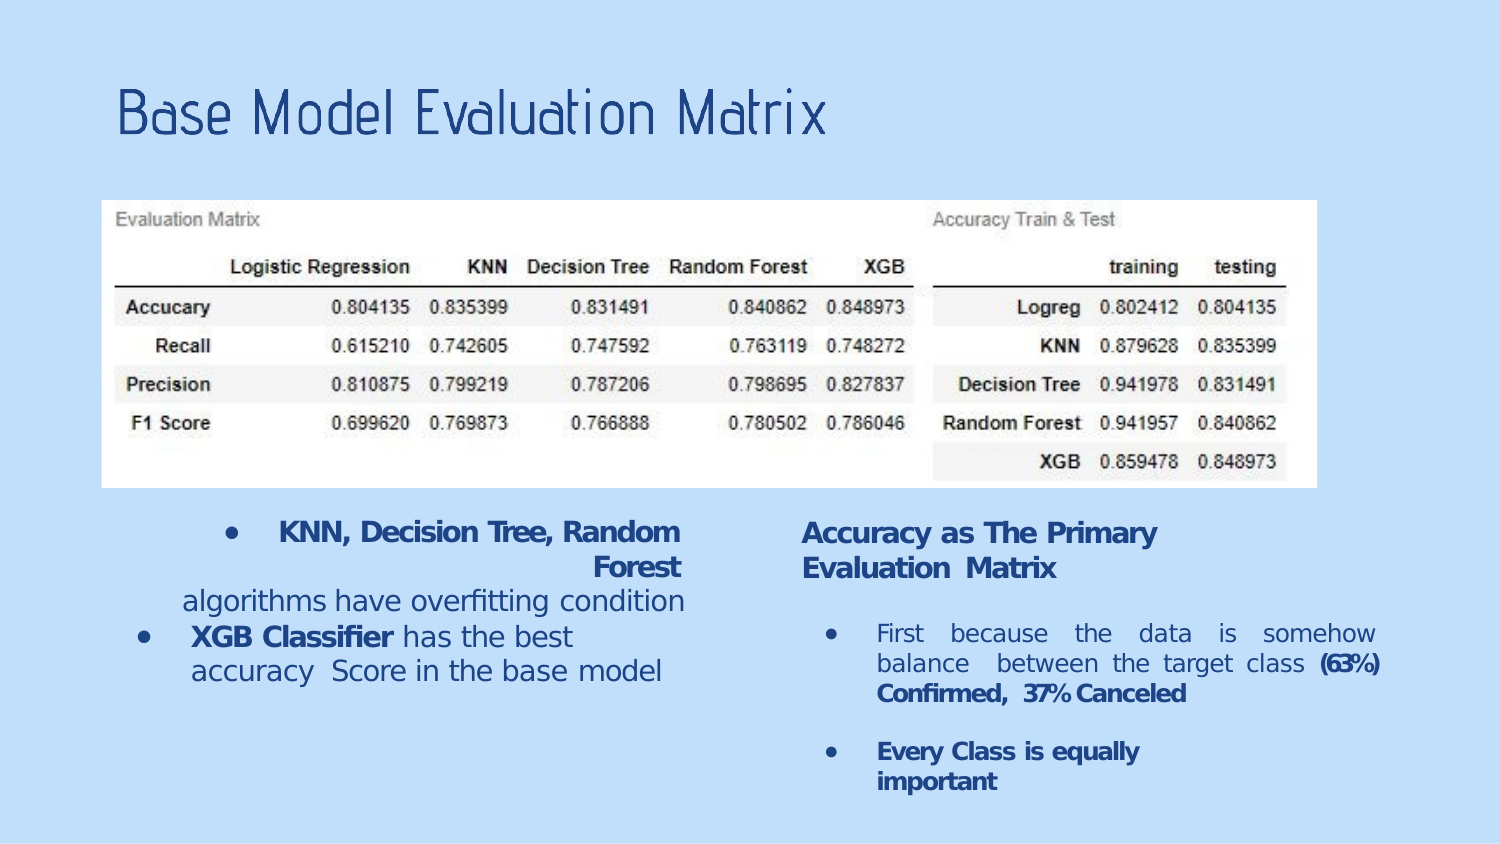

KNN, Decision Tree, Random Forest
algorithms have overﬁtting condition
Accuracy as The Primary Evaluation  Matrix
XGB Classiﬁer has the best accuracy  Score in the base model
First because the data is somehow balance  between the target class (63%) Conﬁrmed,  37% Canceled
Every Class is equally important